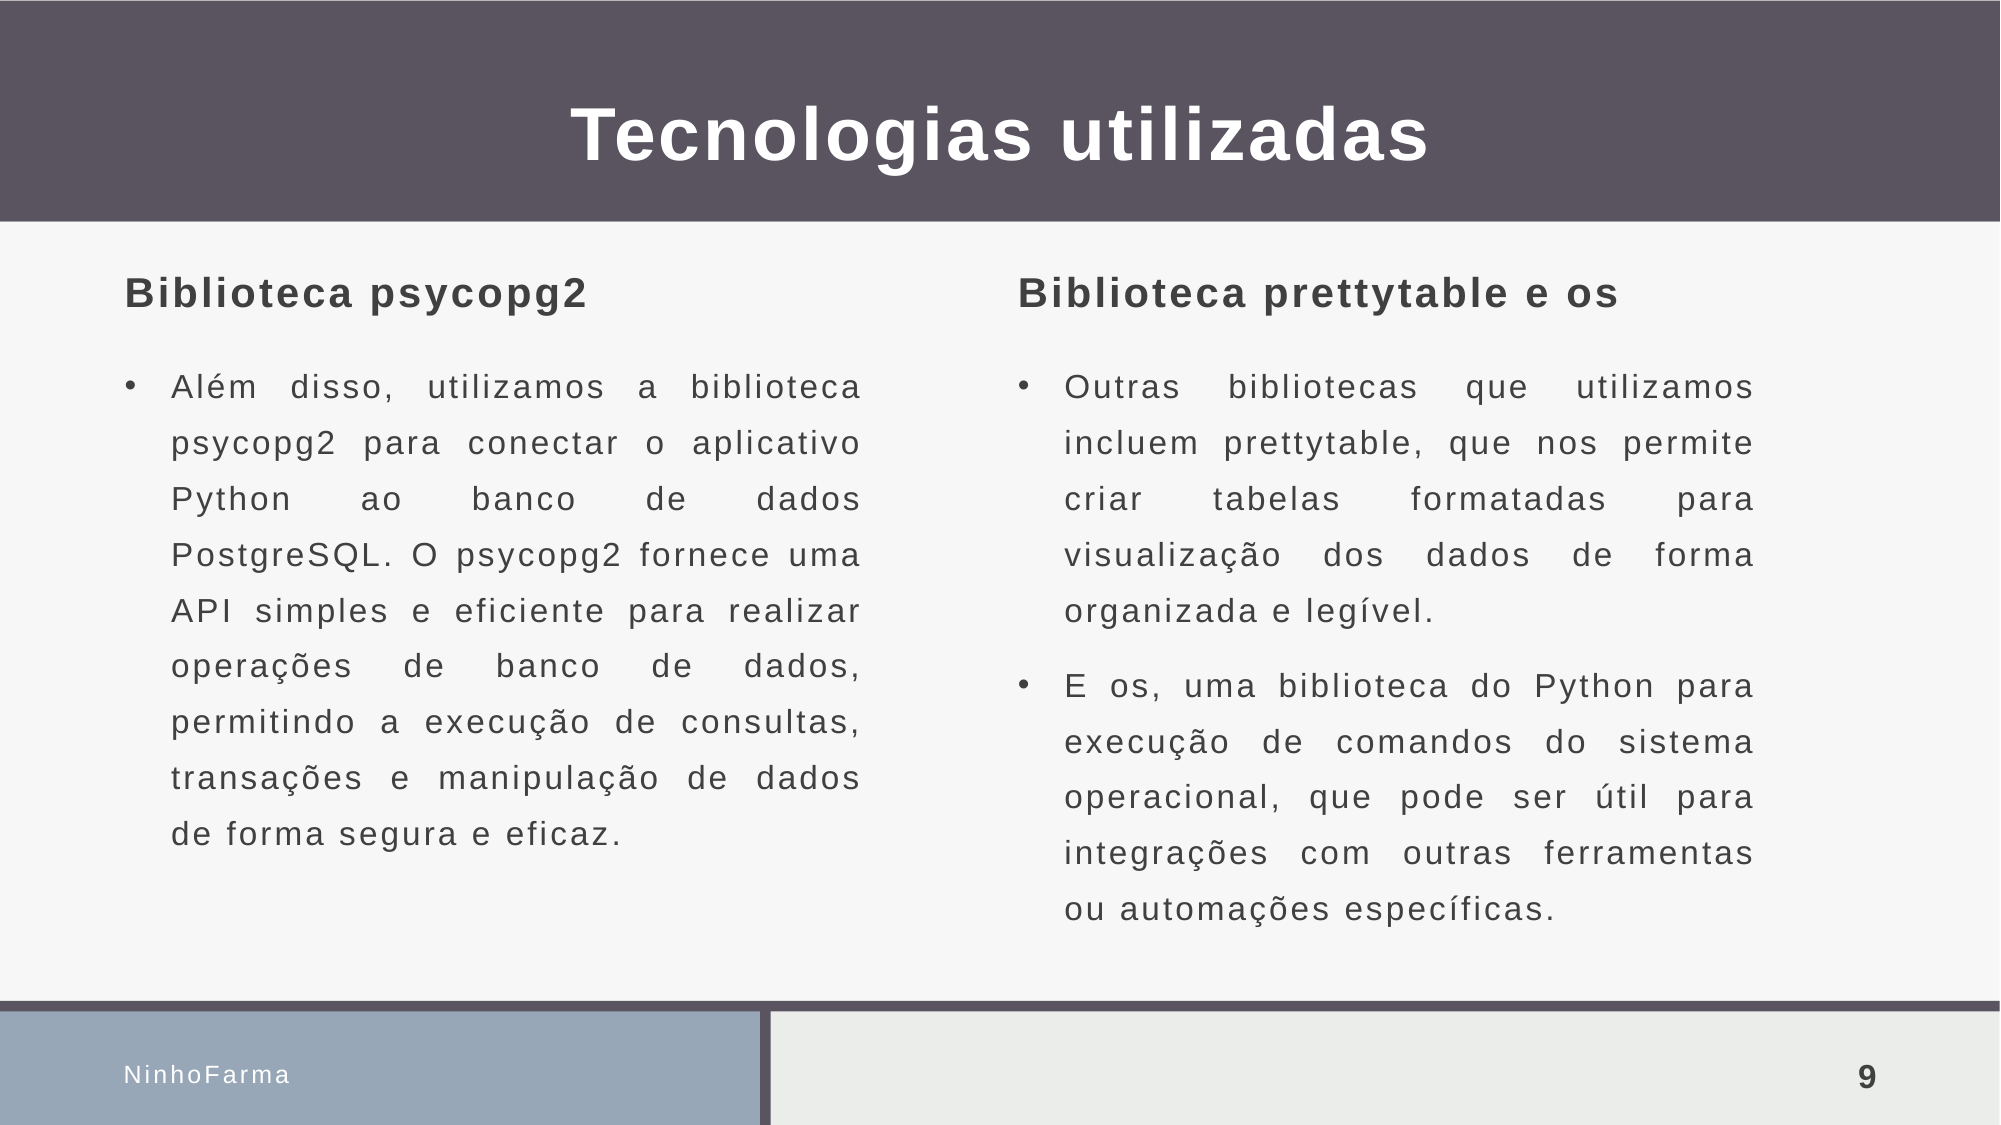

# Tecnologias utilizadas
Biblioteca prettytable e os
Biblioteca psycopg2
Além disso, utilizamos a biblioteca psycopg2 para conectar o aplicativo Python ao banco de dados PostgreSQL. O psycopg2 fornece uma API simples e eficiente para realizar operações de banco de dados, permitindo a execução de consultas, transações e manipulação de dados de forma segura e eficaz.
Outras bibliotecas que utilizamos incluem prettytable, que nos permite criar tabelas formatadas para visualização dos dados de forma organizada e legível.
E os, uma biblioteca do Python para execução de comandos do sistema operacional, que pode ser útil para integrações com outras ferramentas ou automações específicas.
NinhoFarma
9